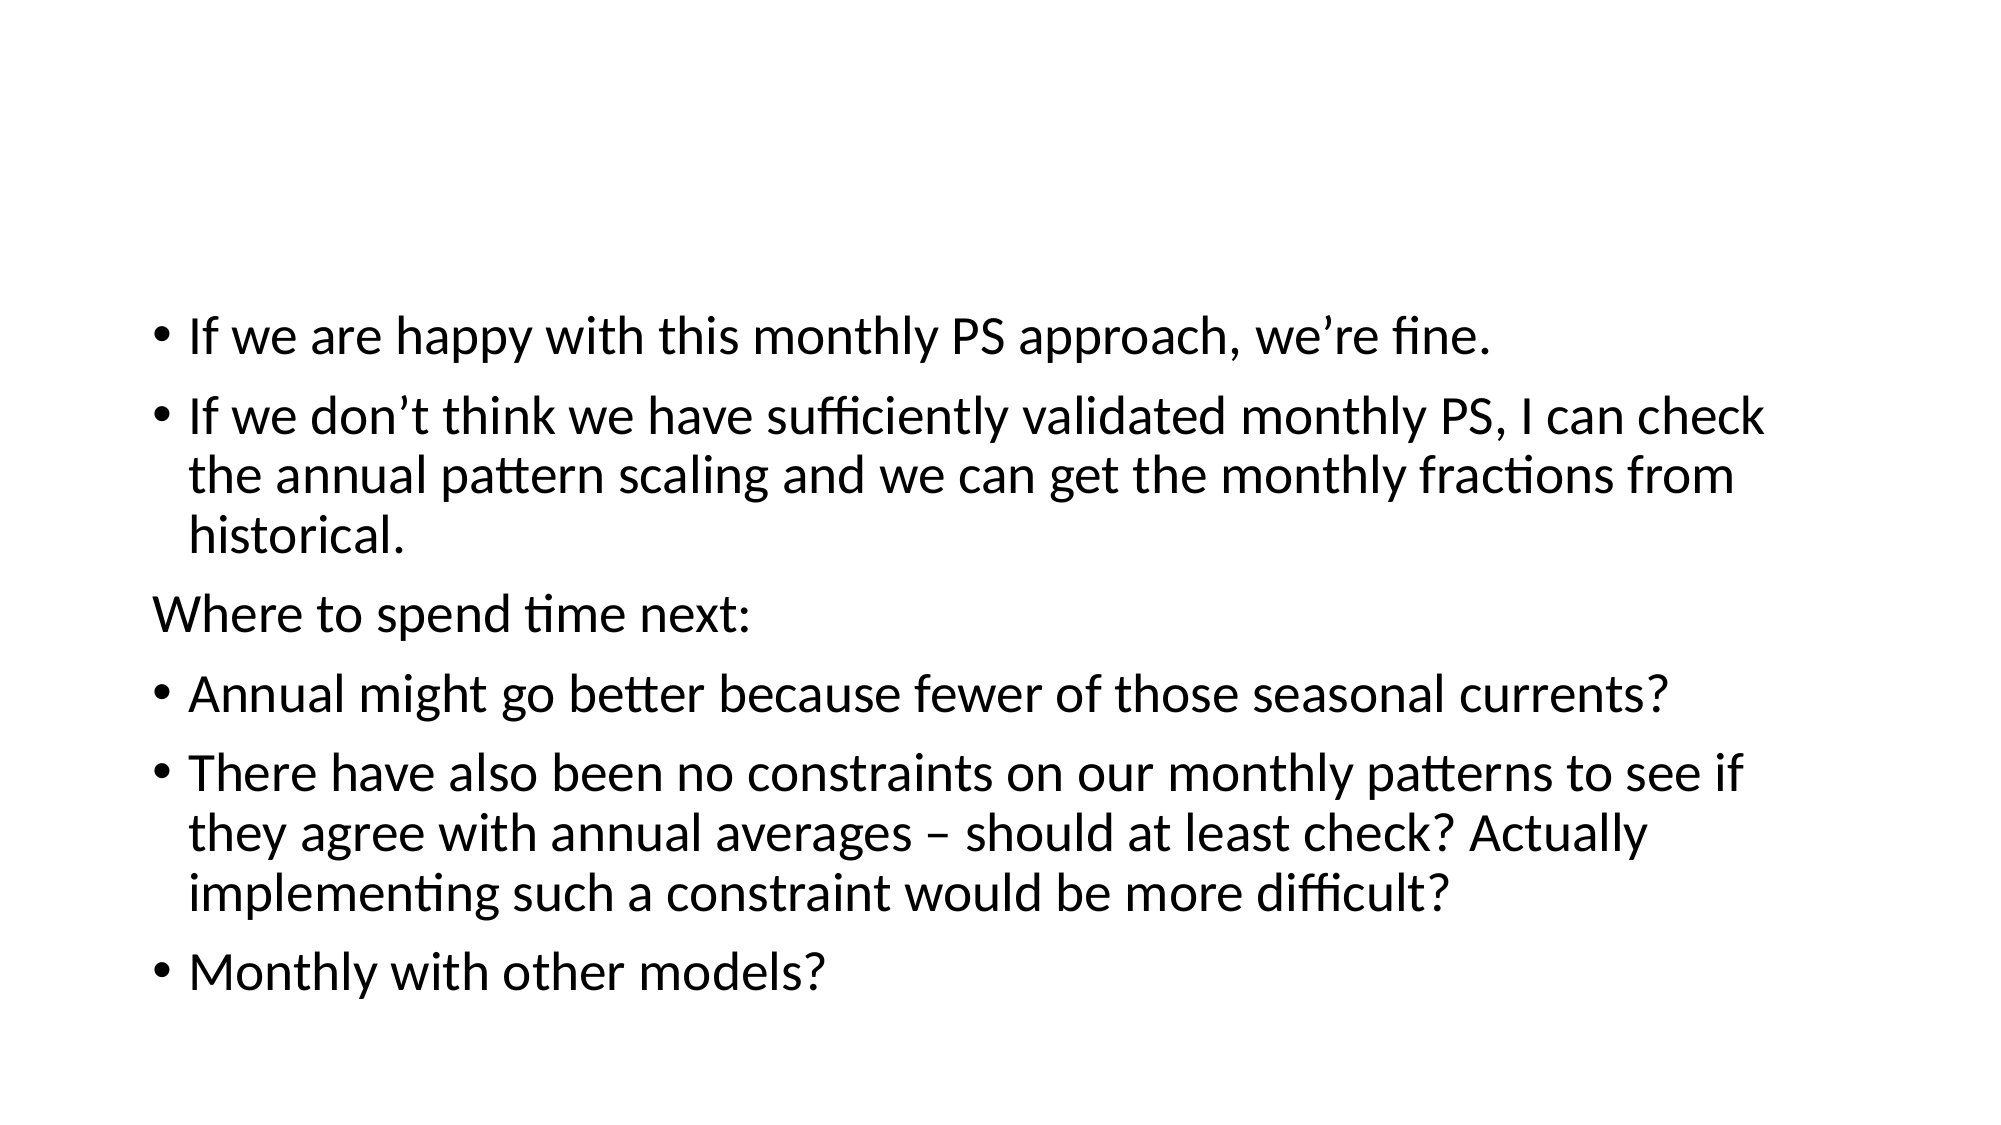

#
If we are happy with this monthly PS approach, we’re fine.
If we don’t think we have sufficiently validated monthly PS, I can check the annual pattern scaling and we can get the monthly fractions from historical.
Where to spend time next:
Annual might go better because fewer of those seasonal currents?
There have also been no constraints on our monthly patterns to see if they agree with annual averages – should at least check? Actually implementing such a constraint would be more difficult?
Monthly with other models?